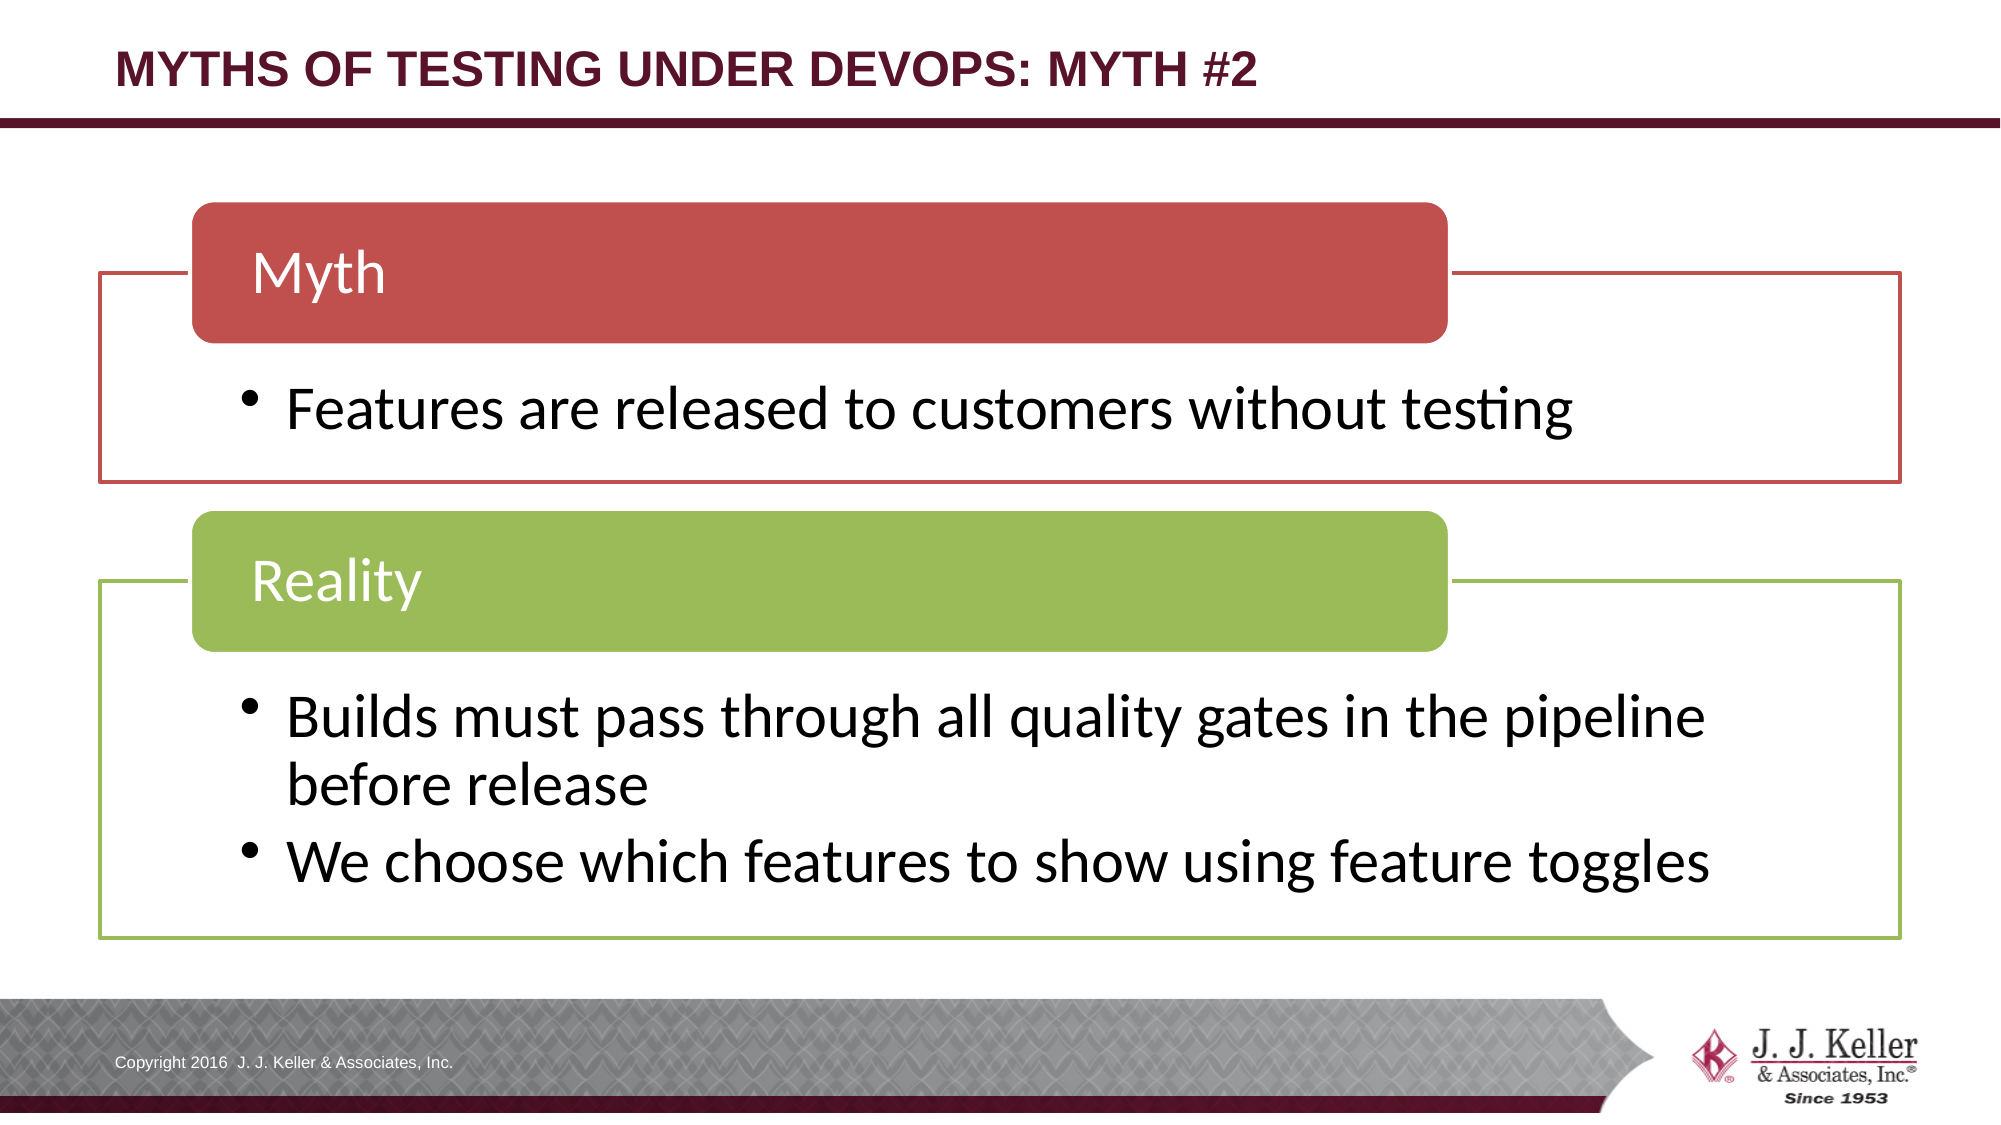

# Myths of testing under devops: Myth #2
Features are released to customers without testing
Myth
Builds must pass through all quality gates in the pipeline before release
We choose which features to show using feature toggles
Reality